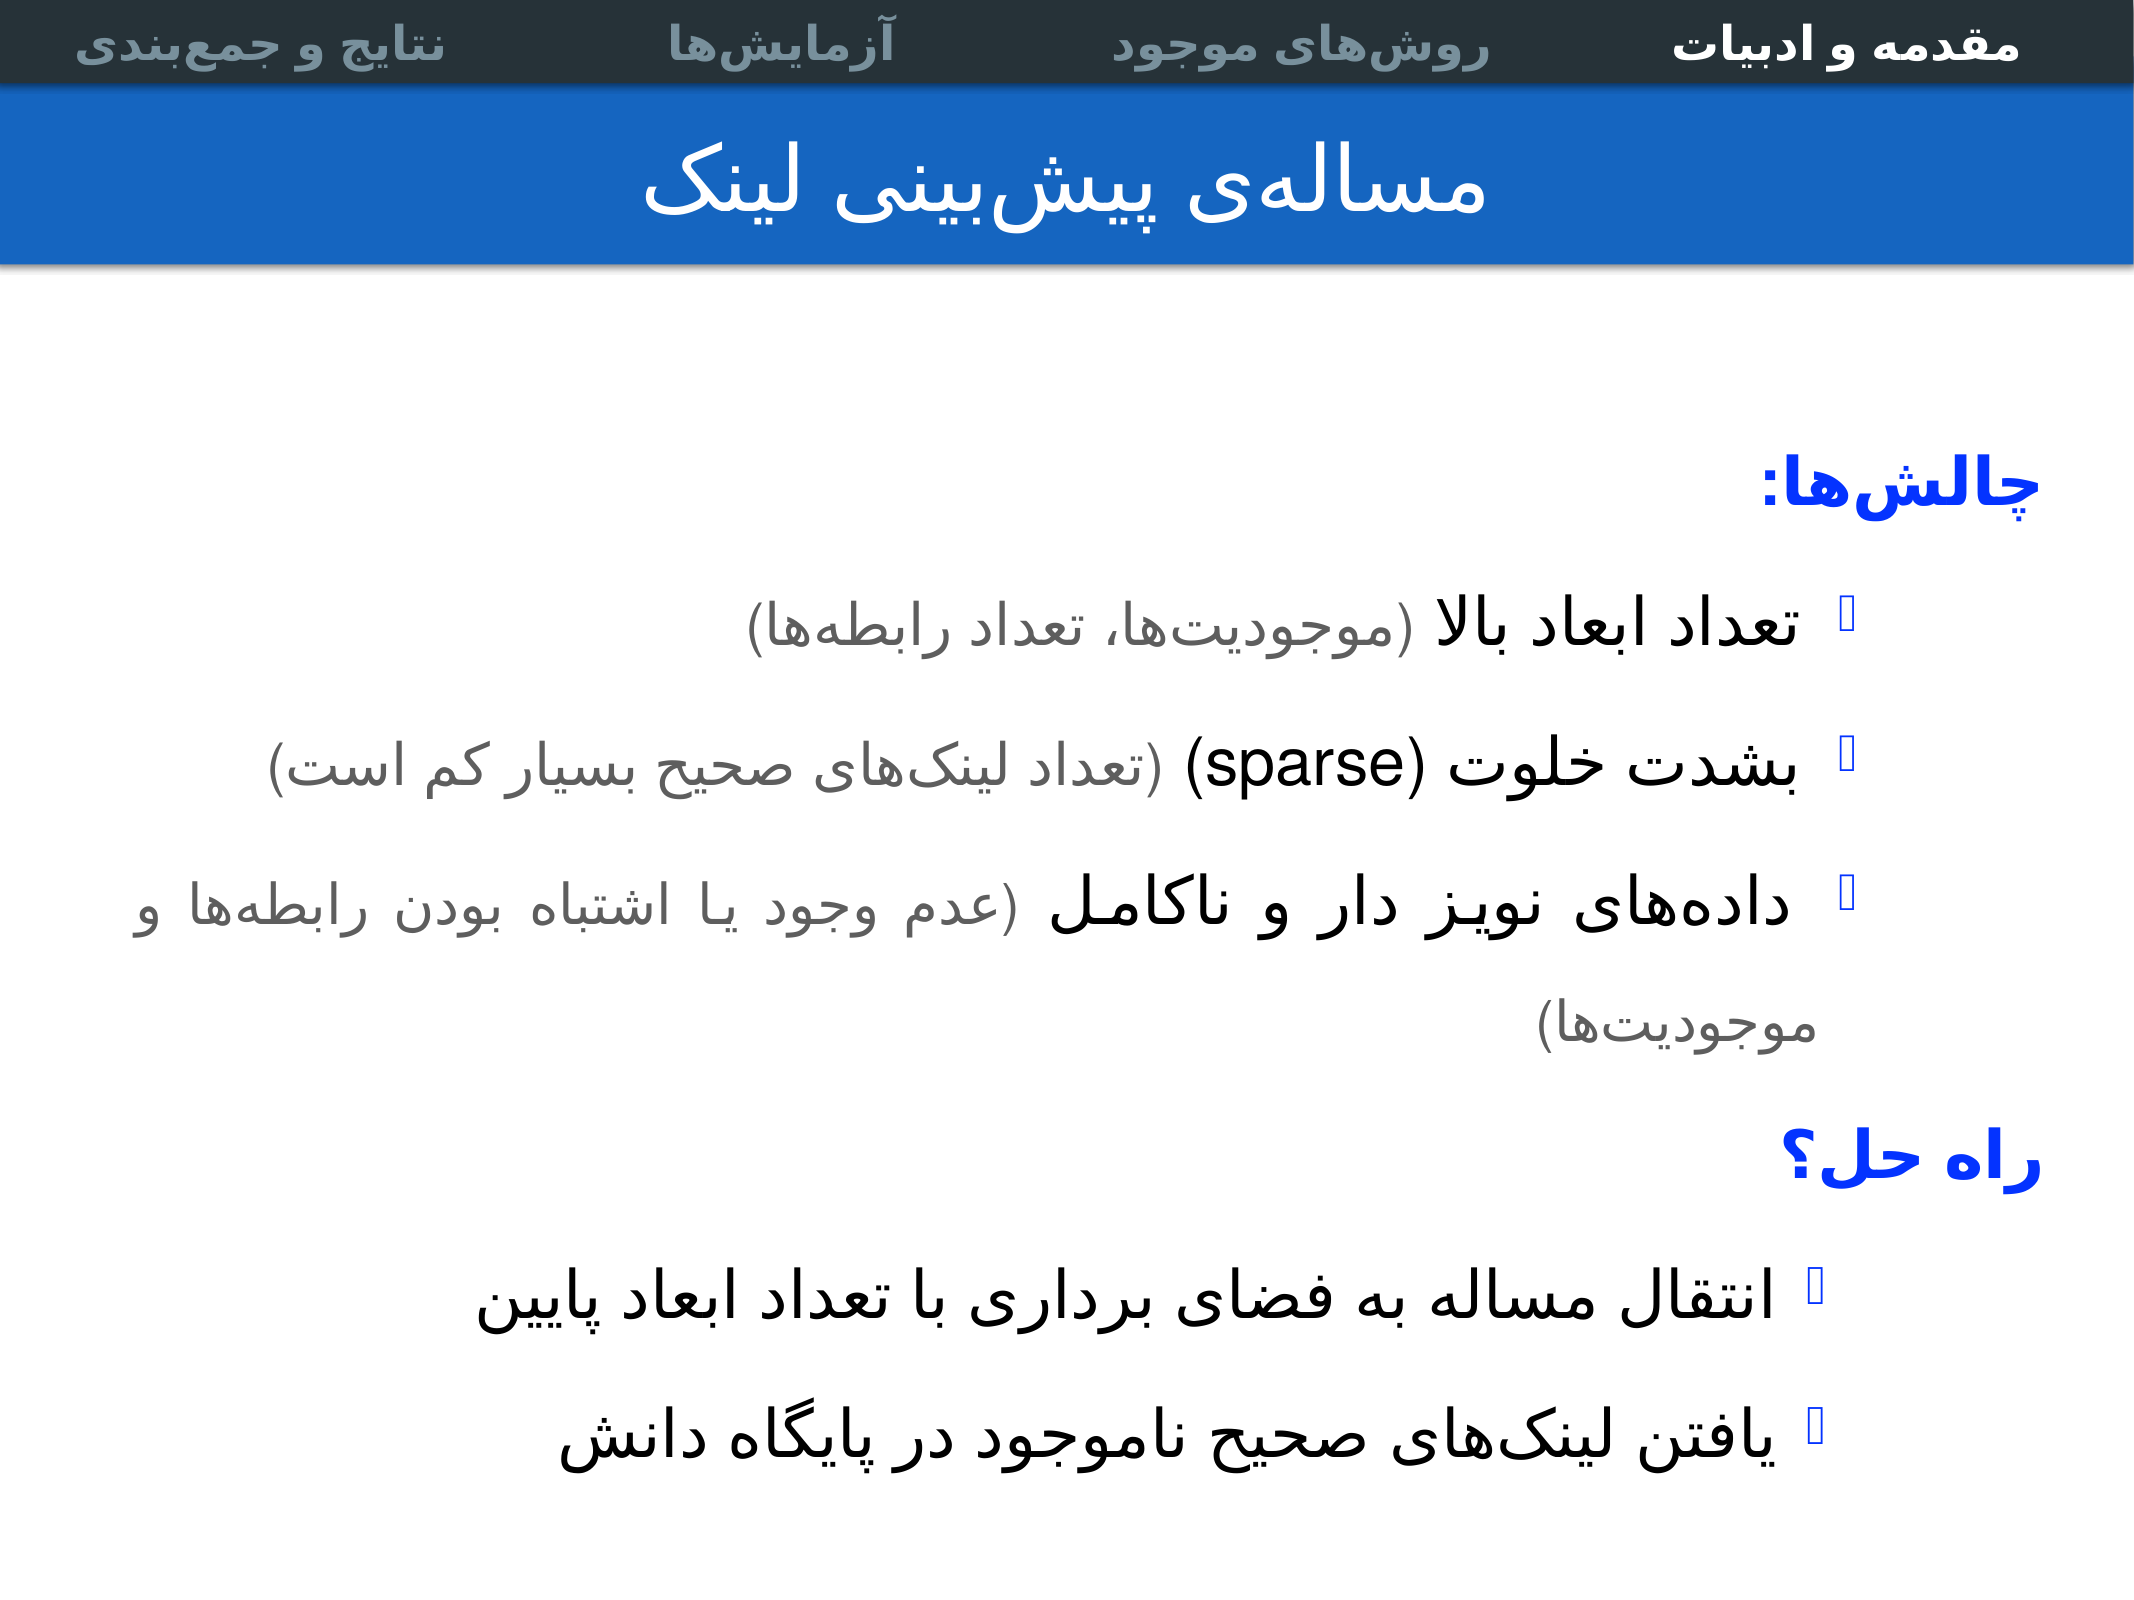

نتایج و جمع‌بندی
روش‌های موجود
مقدمه و ادبیات
آزمایش‌ها
Multi-relational data
Link prediction
Experiments
Association Rules
# مساله‌ی پیش‌بینی لینک
چالش‌ها:
 تعداد ابعاد بالا (موجودیت‌ها، تعداد رابطه‌ها)
 بشدت خلوت (sparse) (تعداد لینک‌های صحیح بسیار کم است)
 داده‌های نویز دار و ناکامل (عدم وجود یا اشتباه بودن رابطه‌ها و موجودیت‌ها)
راه حل؟
 انتقال مساله به فضای برداری با تعداد ابعاد پایین
 یافتن لینک‌های صحیح ناموجود در پایگاه دانش
7